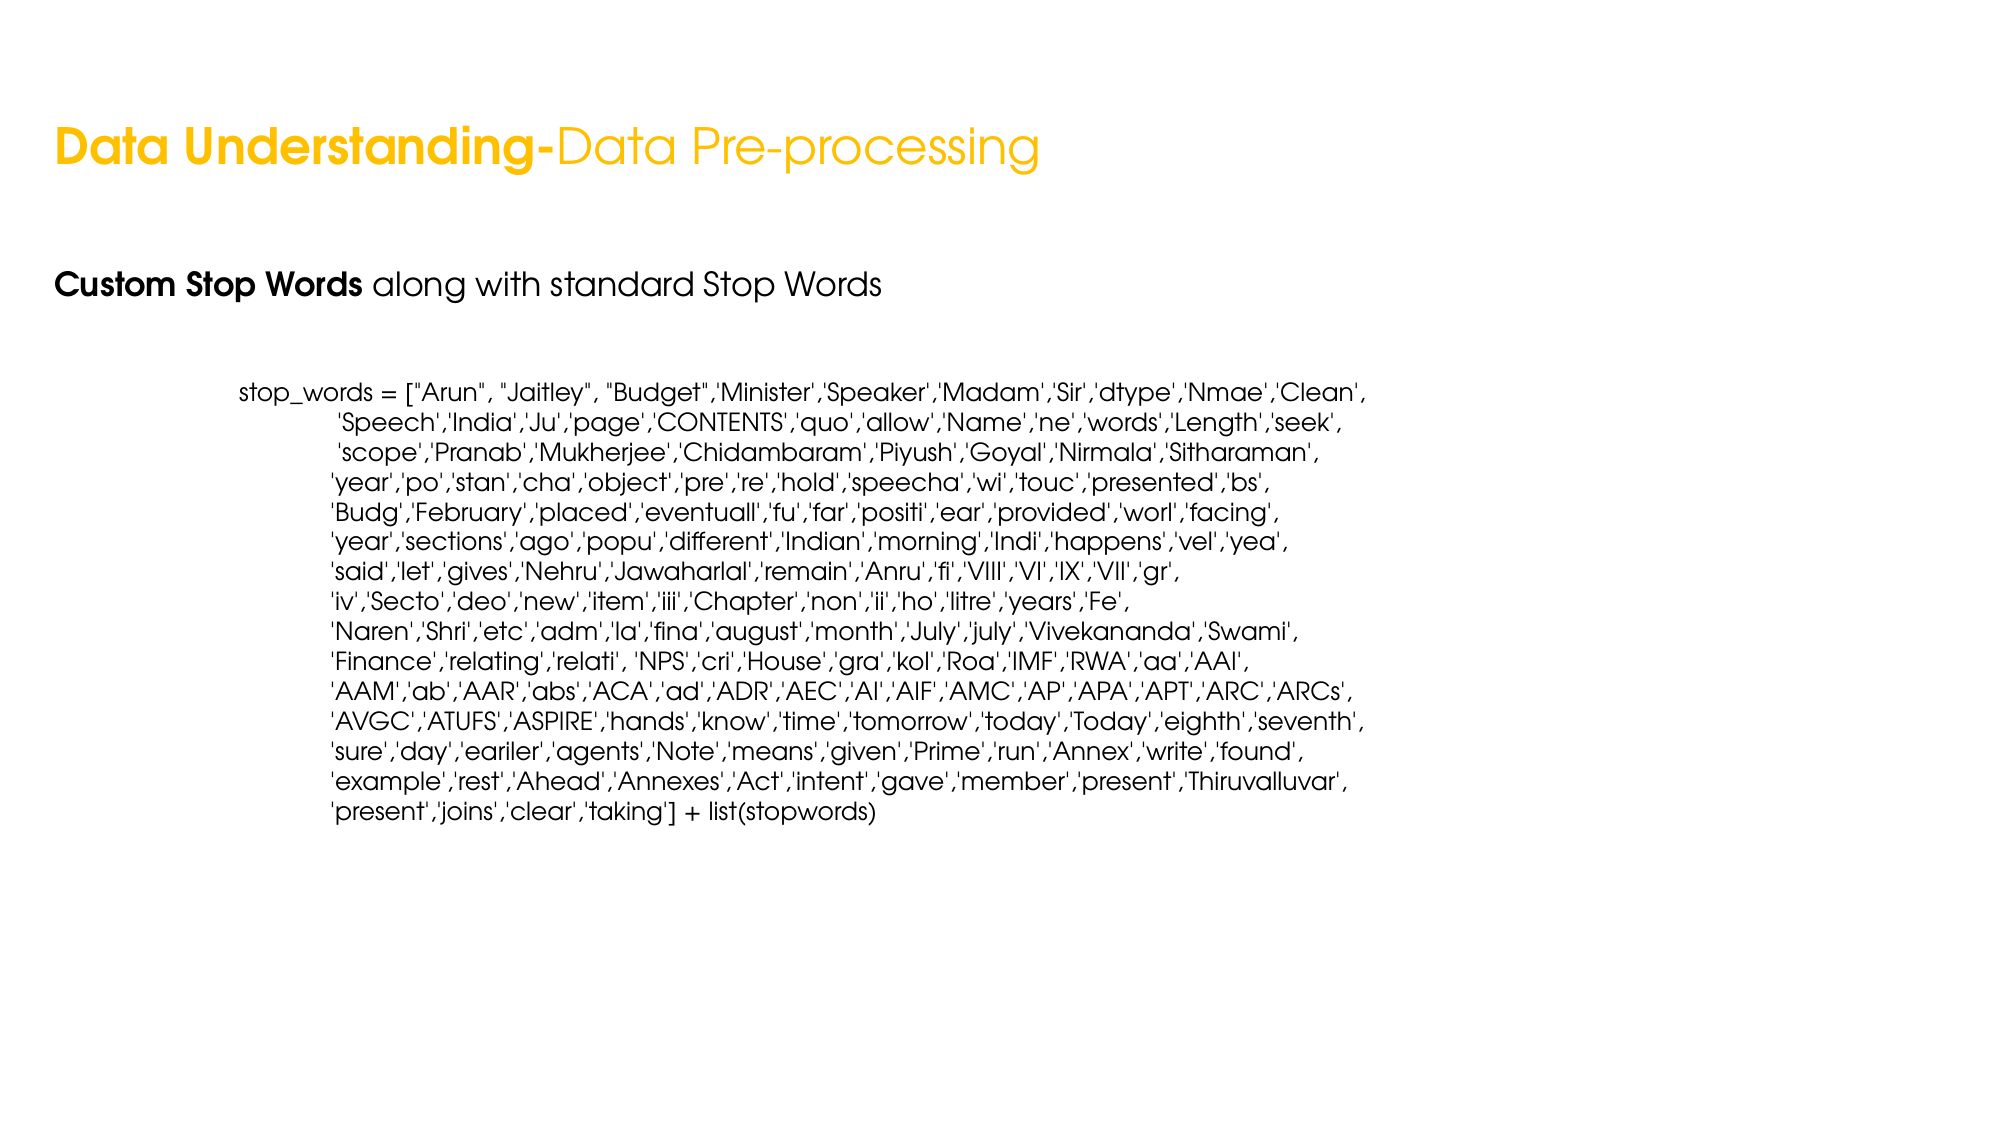

Data Understanding-Data Pre-processing
Custom Stop Words along with standard Stop Words
stop_words = ["Arun", "Jaitley", "Budget",'Minister','Speaker','Madam','Sir','dtype','Nmae','Clean',
              'Speech','India','Ju','page','CONTENTS','quo','allow','Name','ne','words','Length','seek',
              'scope','Pranab','Mukherjee','Chidambaram','Piyush','Goyal','Nirmala','Sitharaman',
             'year','po','stan','cha','object','pre','re','hold','speecha','wi','touc','presented','bs',
             'Budg','February','placed','eventuall','fu','far','positi','ear','provided','worl','facing',
             'year','sections','ago','popu','different','Indian','morning','Indi','happens','vel','yea',
             'said','let','gives','Nehru','Jawaharlal','remain','Anru','fi','VIII','VI','IX','VII','gr',
             'iv','Secto','deo','new','item','iii','Chapter','non','ii','ho','litre','years','Fe',
             'Naren','Shri','etc','adm','la','fina','august','month','July','july','Vivekananda','Swami',
             'Finance','relating','relati', 'NPS','cri','House','gra','kol','Roa','IMF','RWA','aa','AAI',
             'AAM','ab','AAR','abs','ACA','ad','ADR','AEC','AI','AIF','AMC','AP','APA','APT','ARC','ARCs',
             'AVGC','ATUFS','ASPIRE','hands','know','time','tomorrow','today','Today','eighth','seventh',
             'sure','day','eariler','agents','Note','means','given','Prime','run','Annex','write','found',
             'example','rest','Ahead','Annexes','Act','intent','gave','member','present','Thiruvalluvar',
             'present','joins','clear','taking'] + list(stopwords)